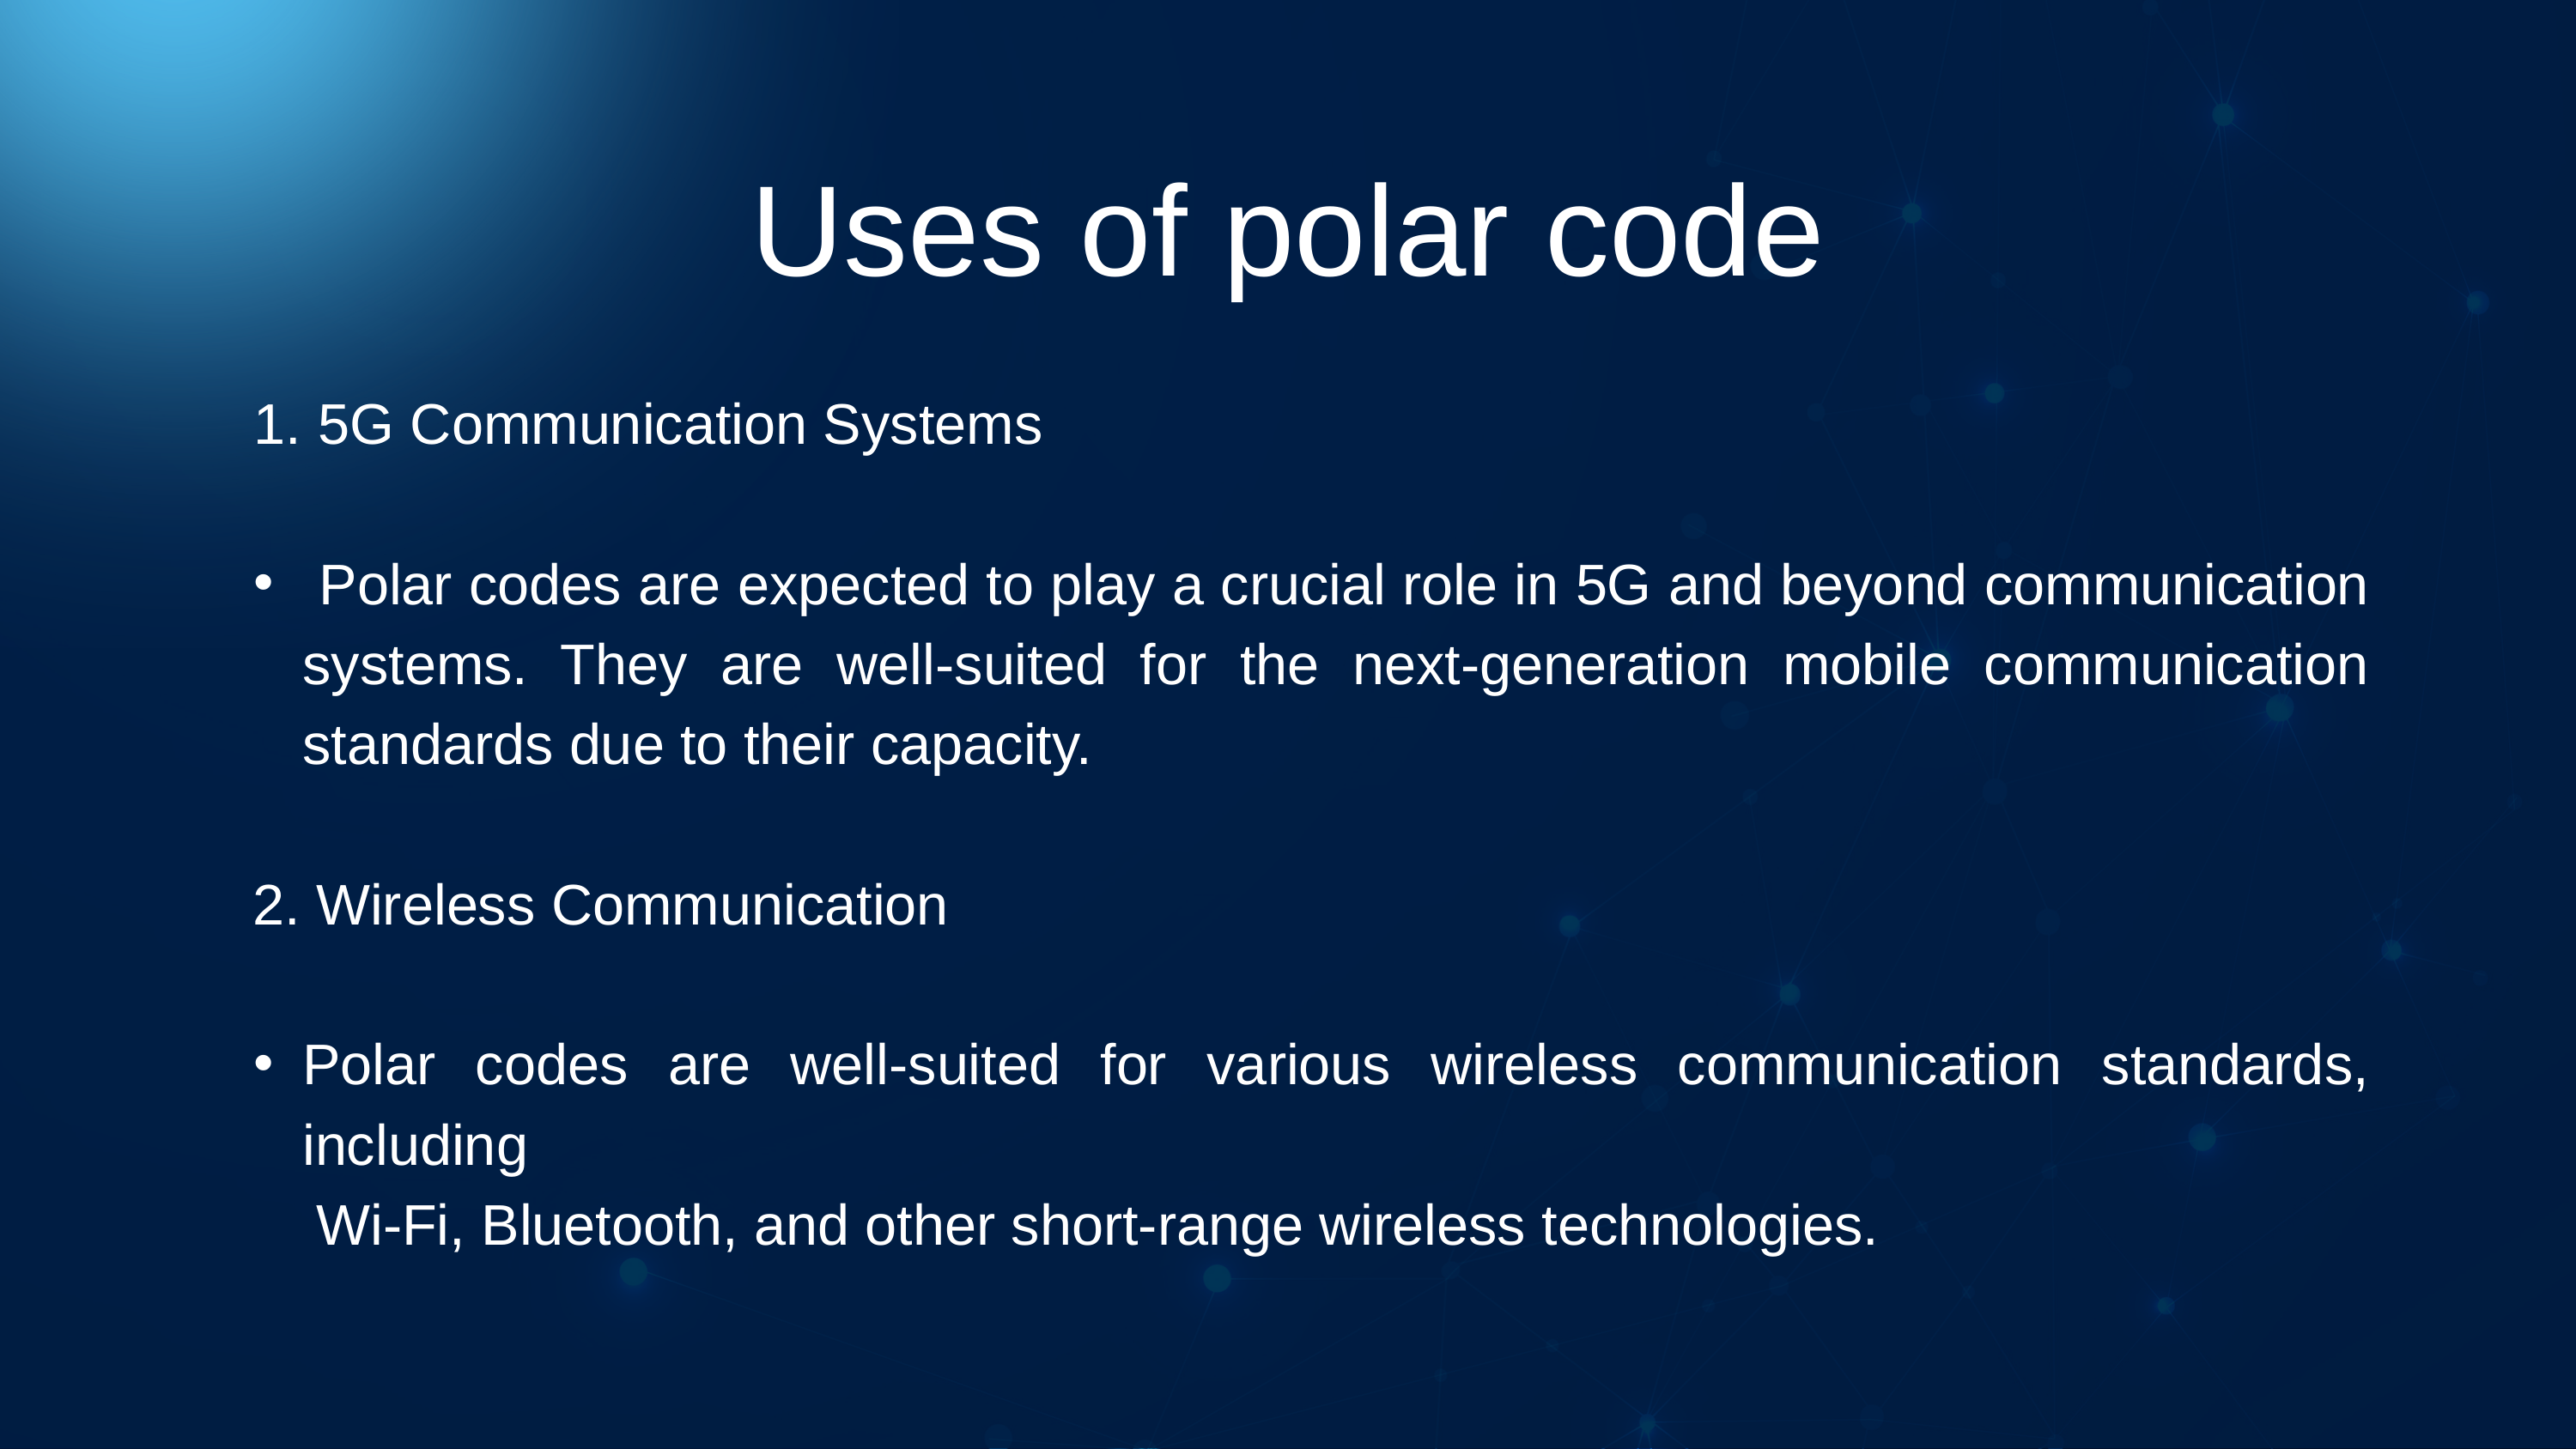

Uses of polar code

 5G Communication Systems

 Polar codes are expected to play a crucial role in 5G and beyond communication systems. They are well-suited for the next-generation mobile communication standards due to their capacity.

   2. Wireless Communication

Polar codes are well-suited for various wireless communication standards, including
       Wi-Fi, Bluetooth, and other short-range wireless technologies.